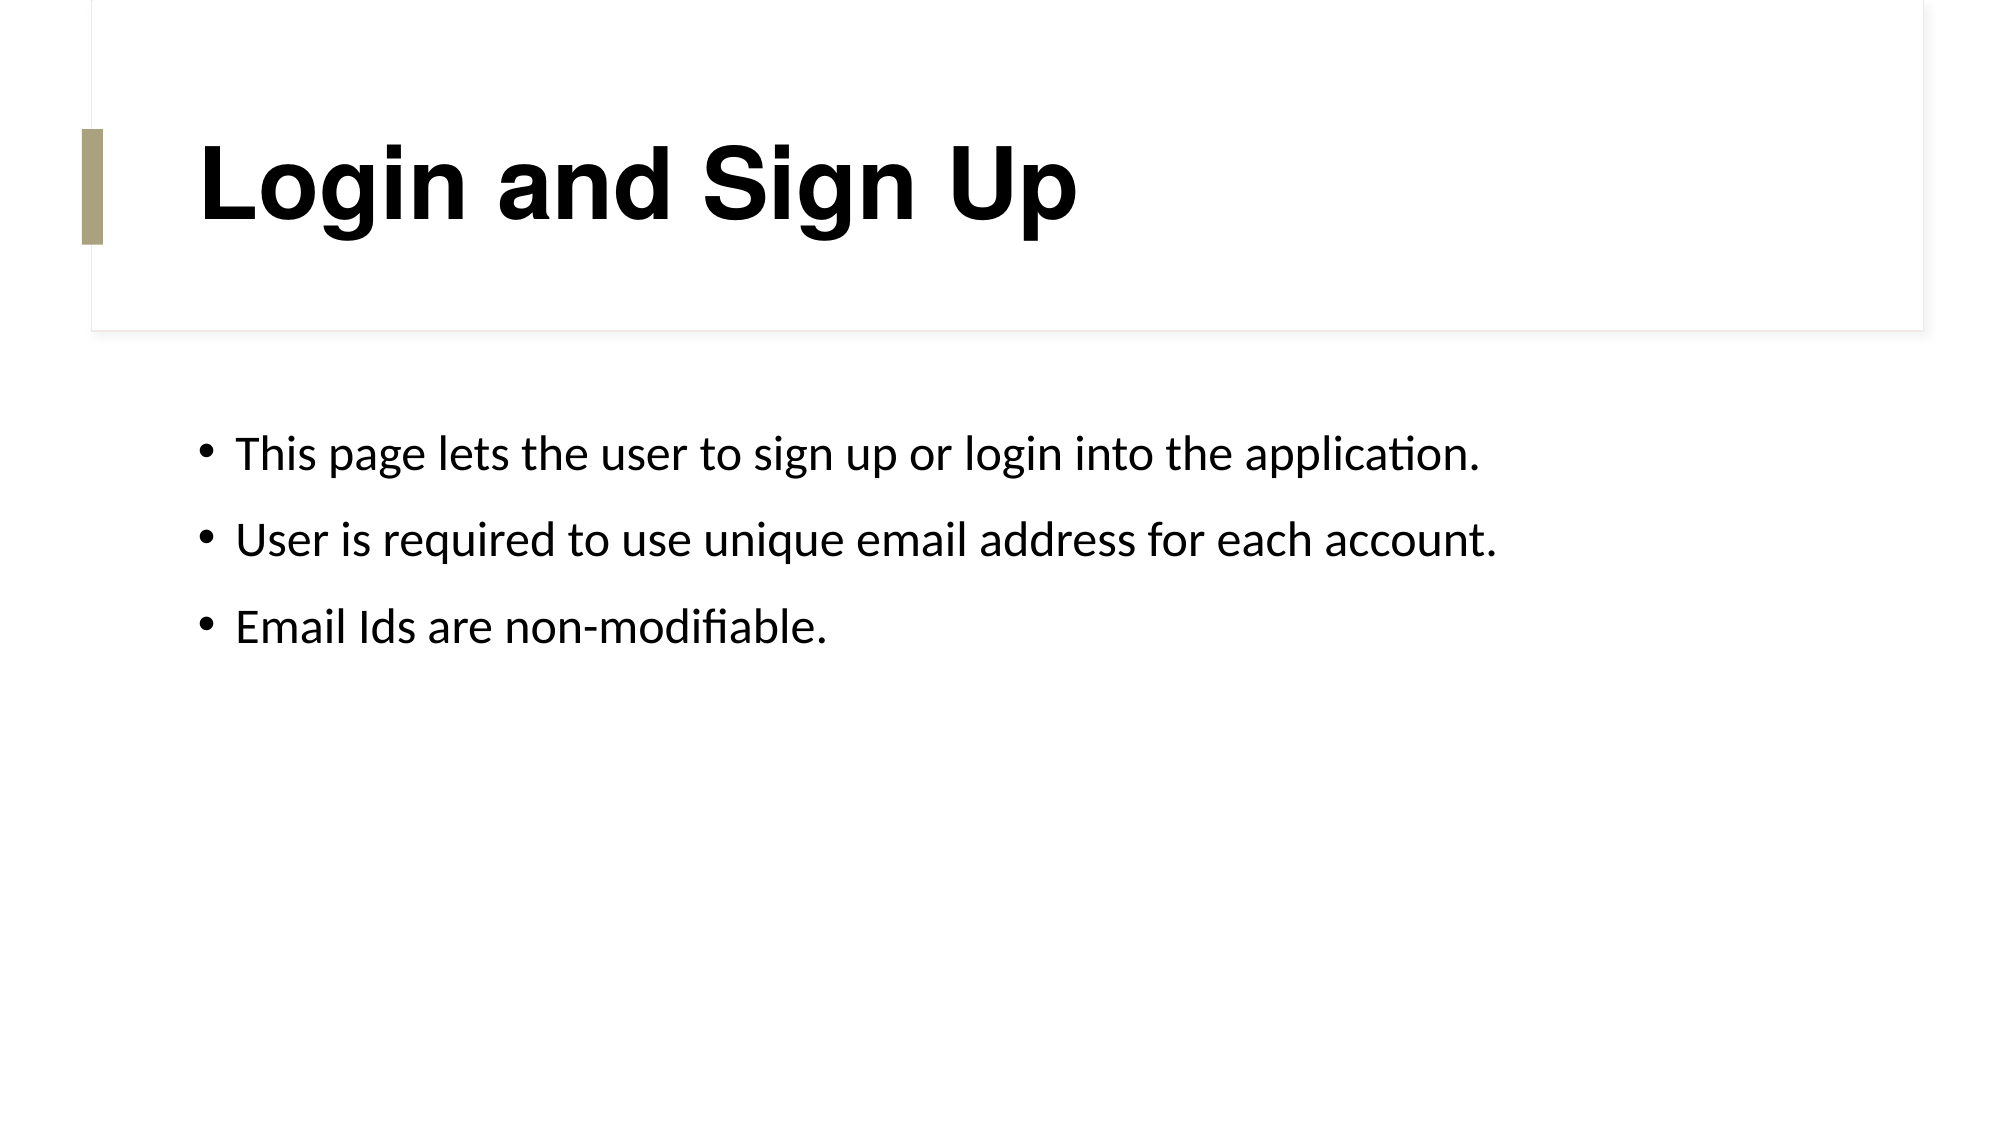

# Login and Sign Up
This page lets the user to sign up or login into the application.
User is required to use unique email address for each account.
Email Ids are non-modifiable.